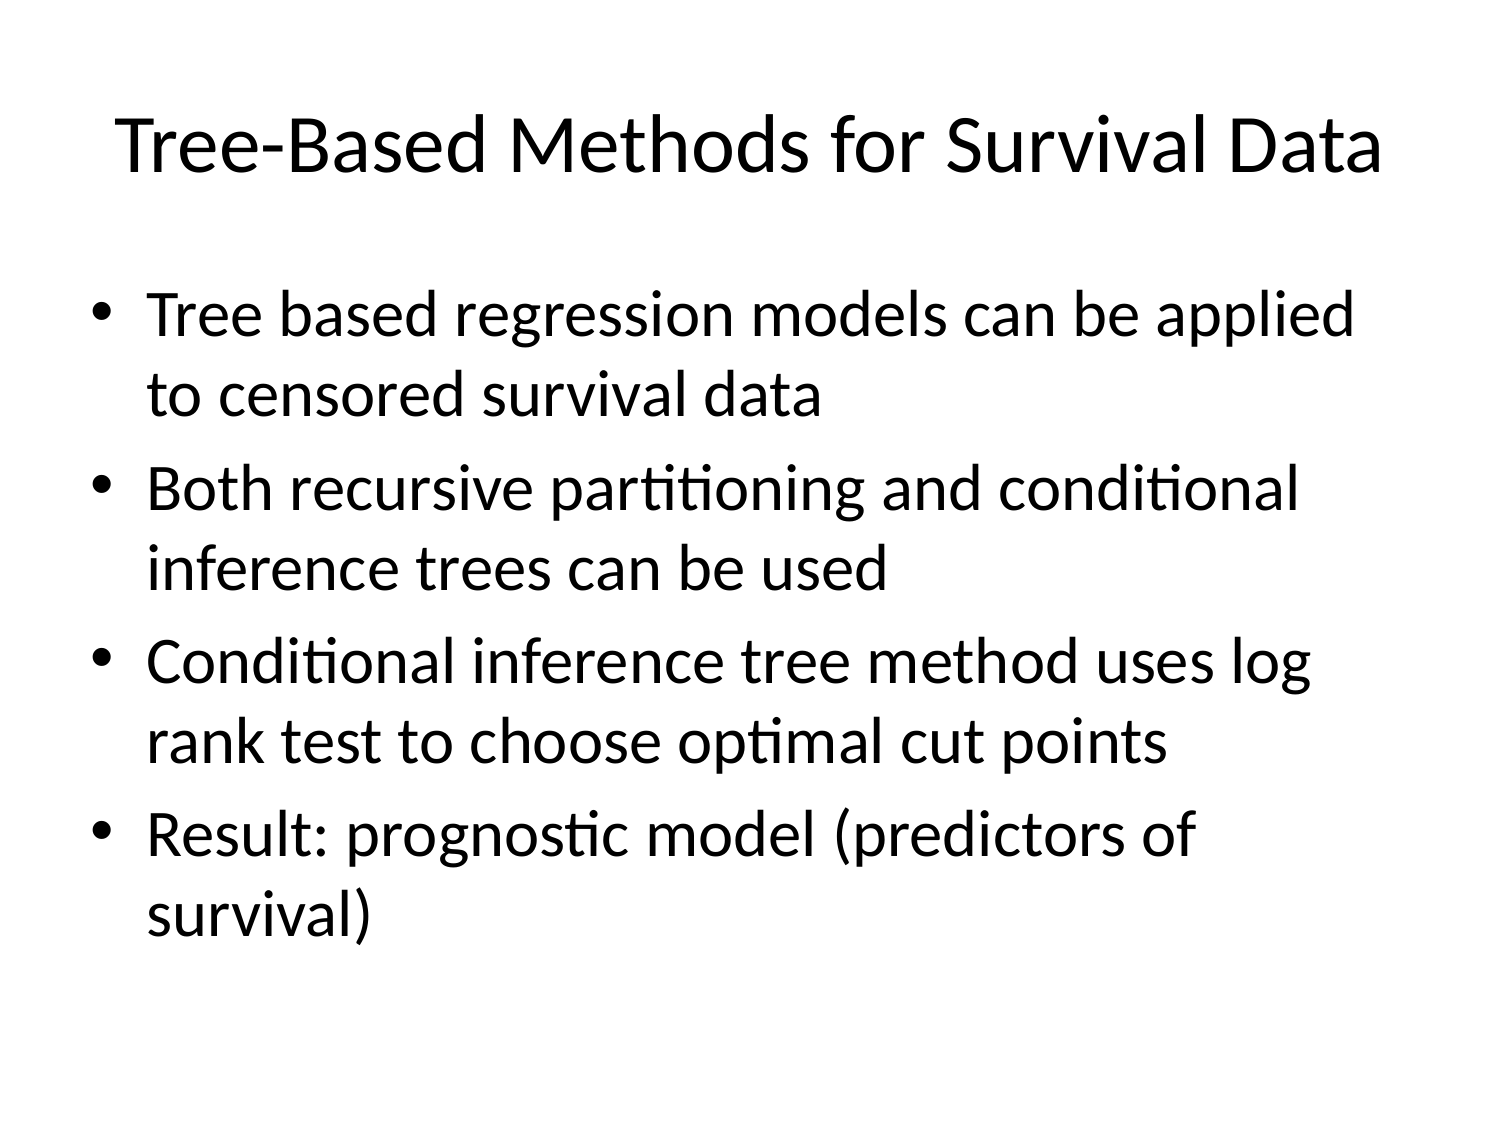

# Tree-Based Methods for Survival Data
Tree based regression models can be applied to censored survival data
Both recursive partitioning and conditional inference trees can be used
Conditional inference tree method uses log rank test to choose optimal cut points
Result: prognostic model (predictors of survival)